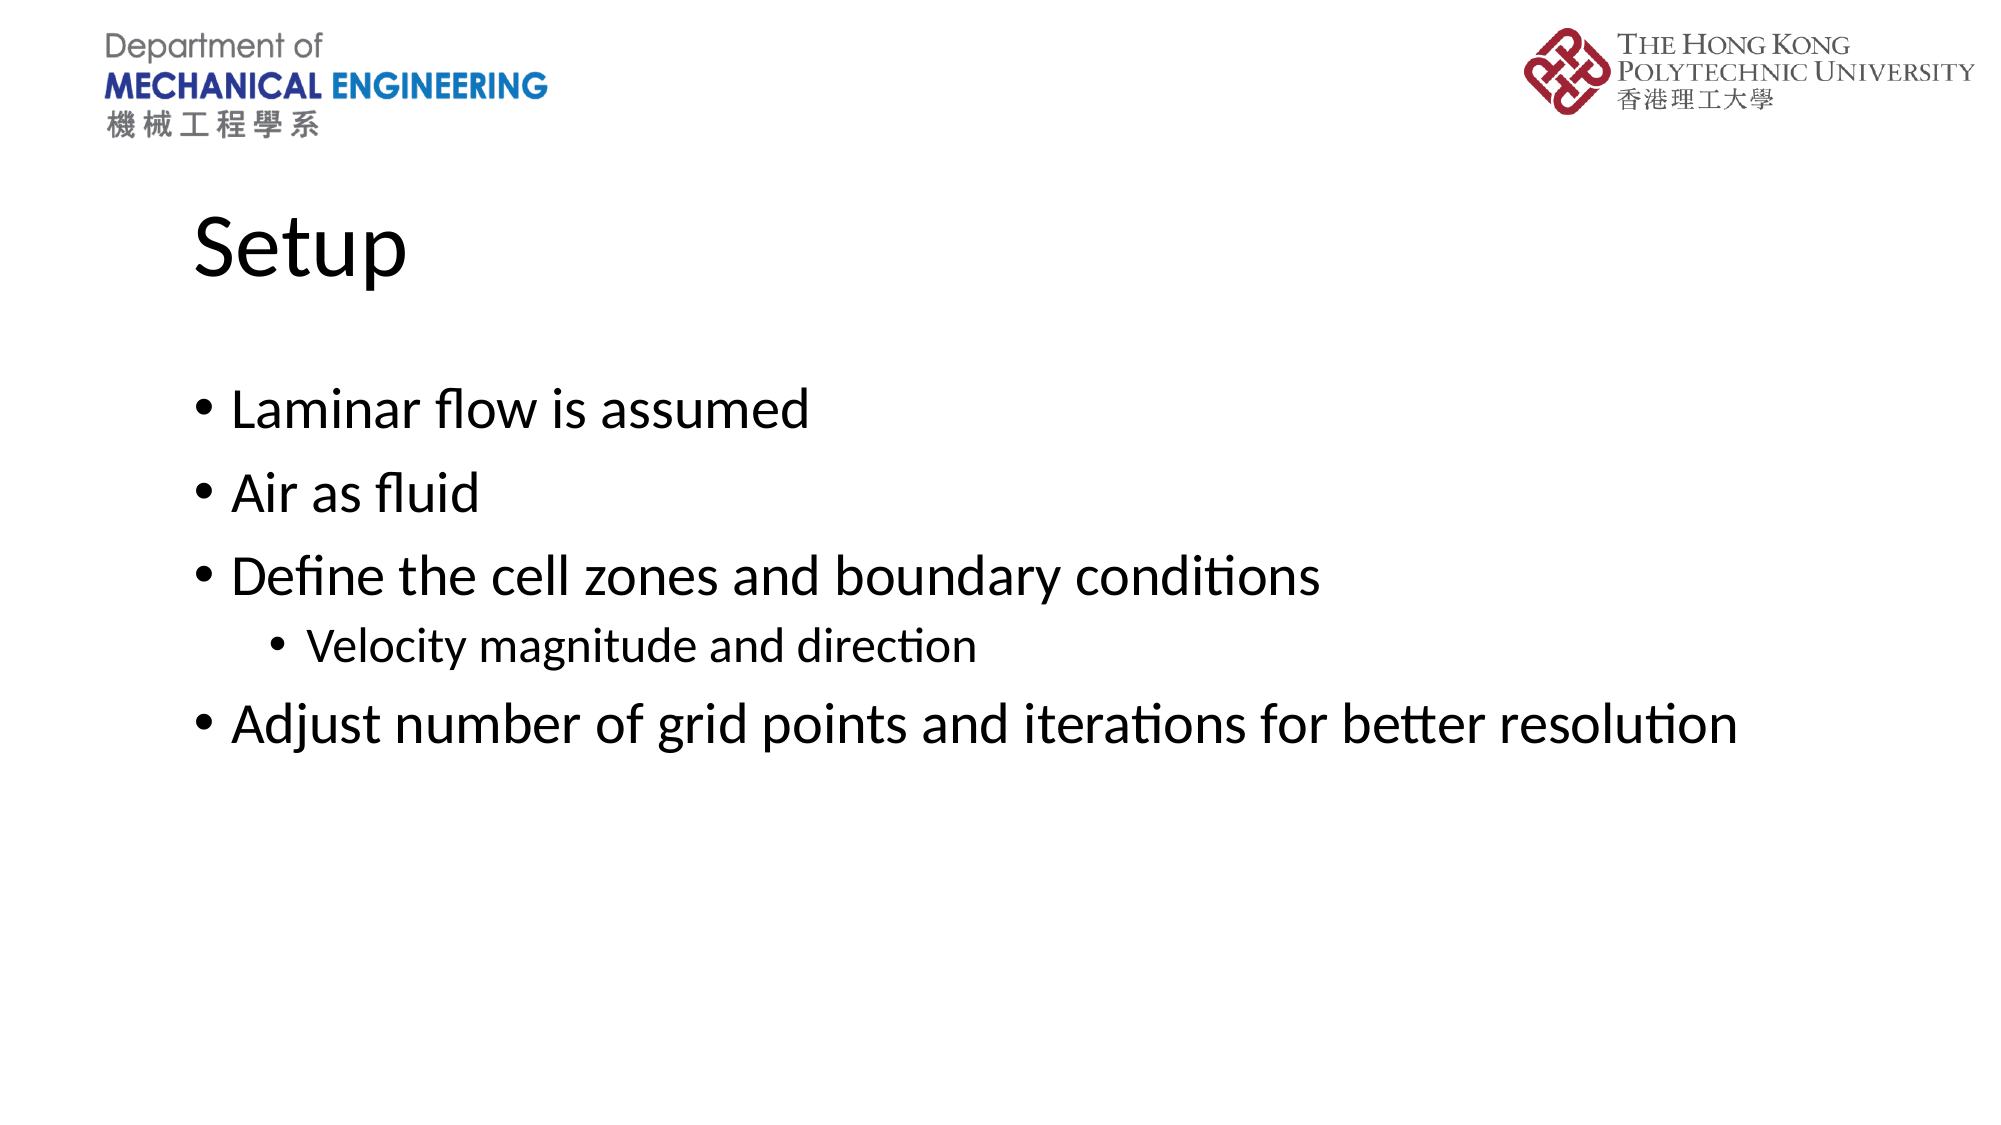

# Setup
Laminar flow is assumed
Air as fluid
Define the cell zones and boundary conditions
Velocity magnitude and direction
Adjust number of grid points and iterations for better resolution